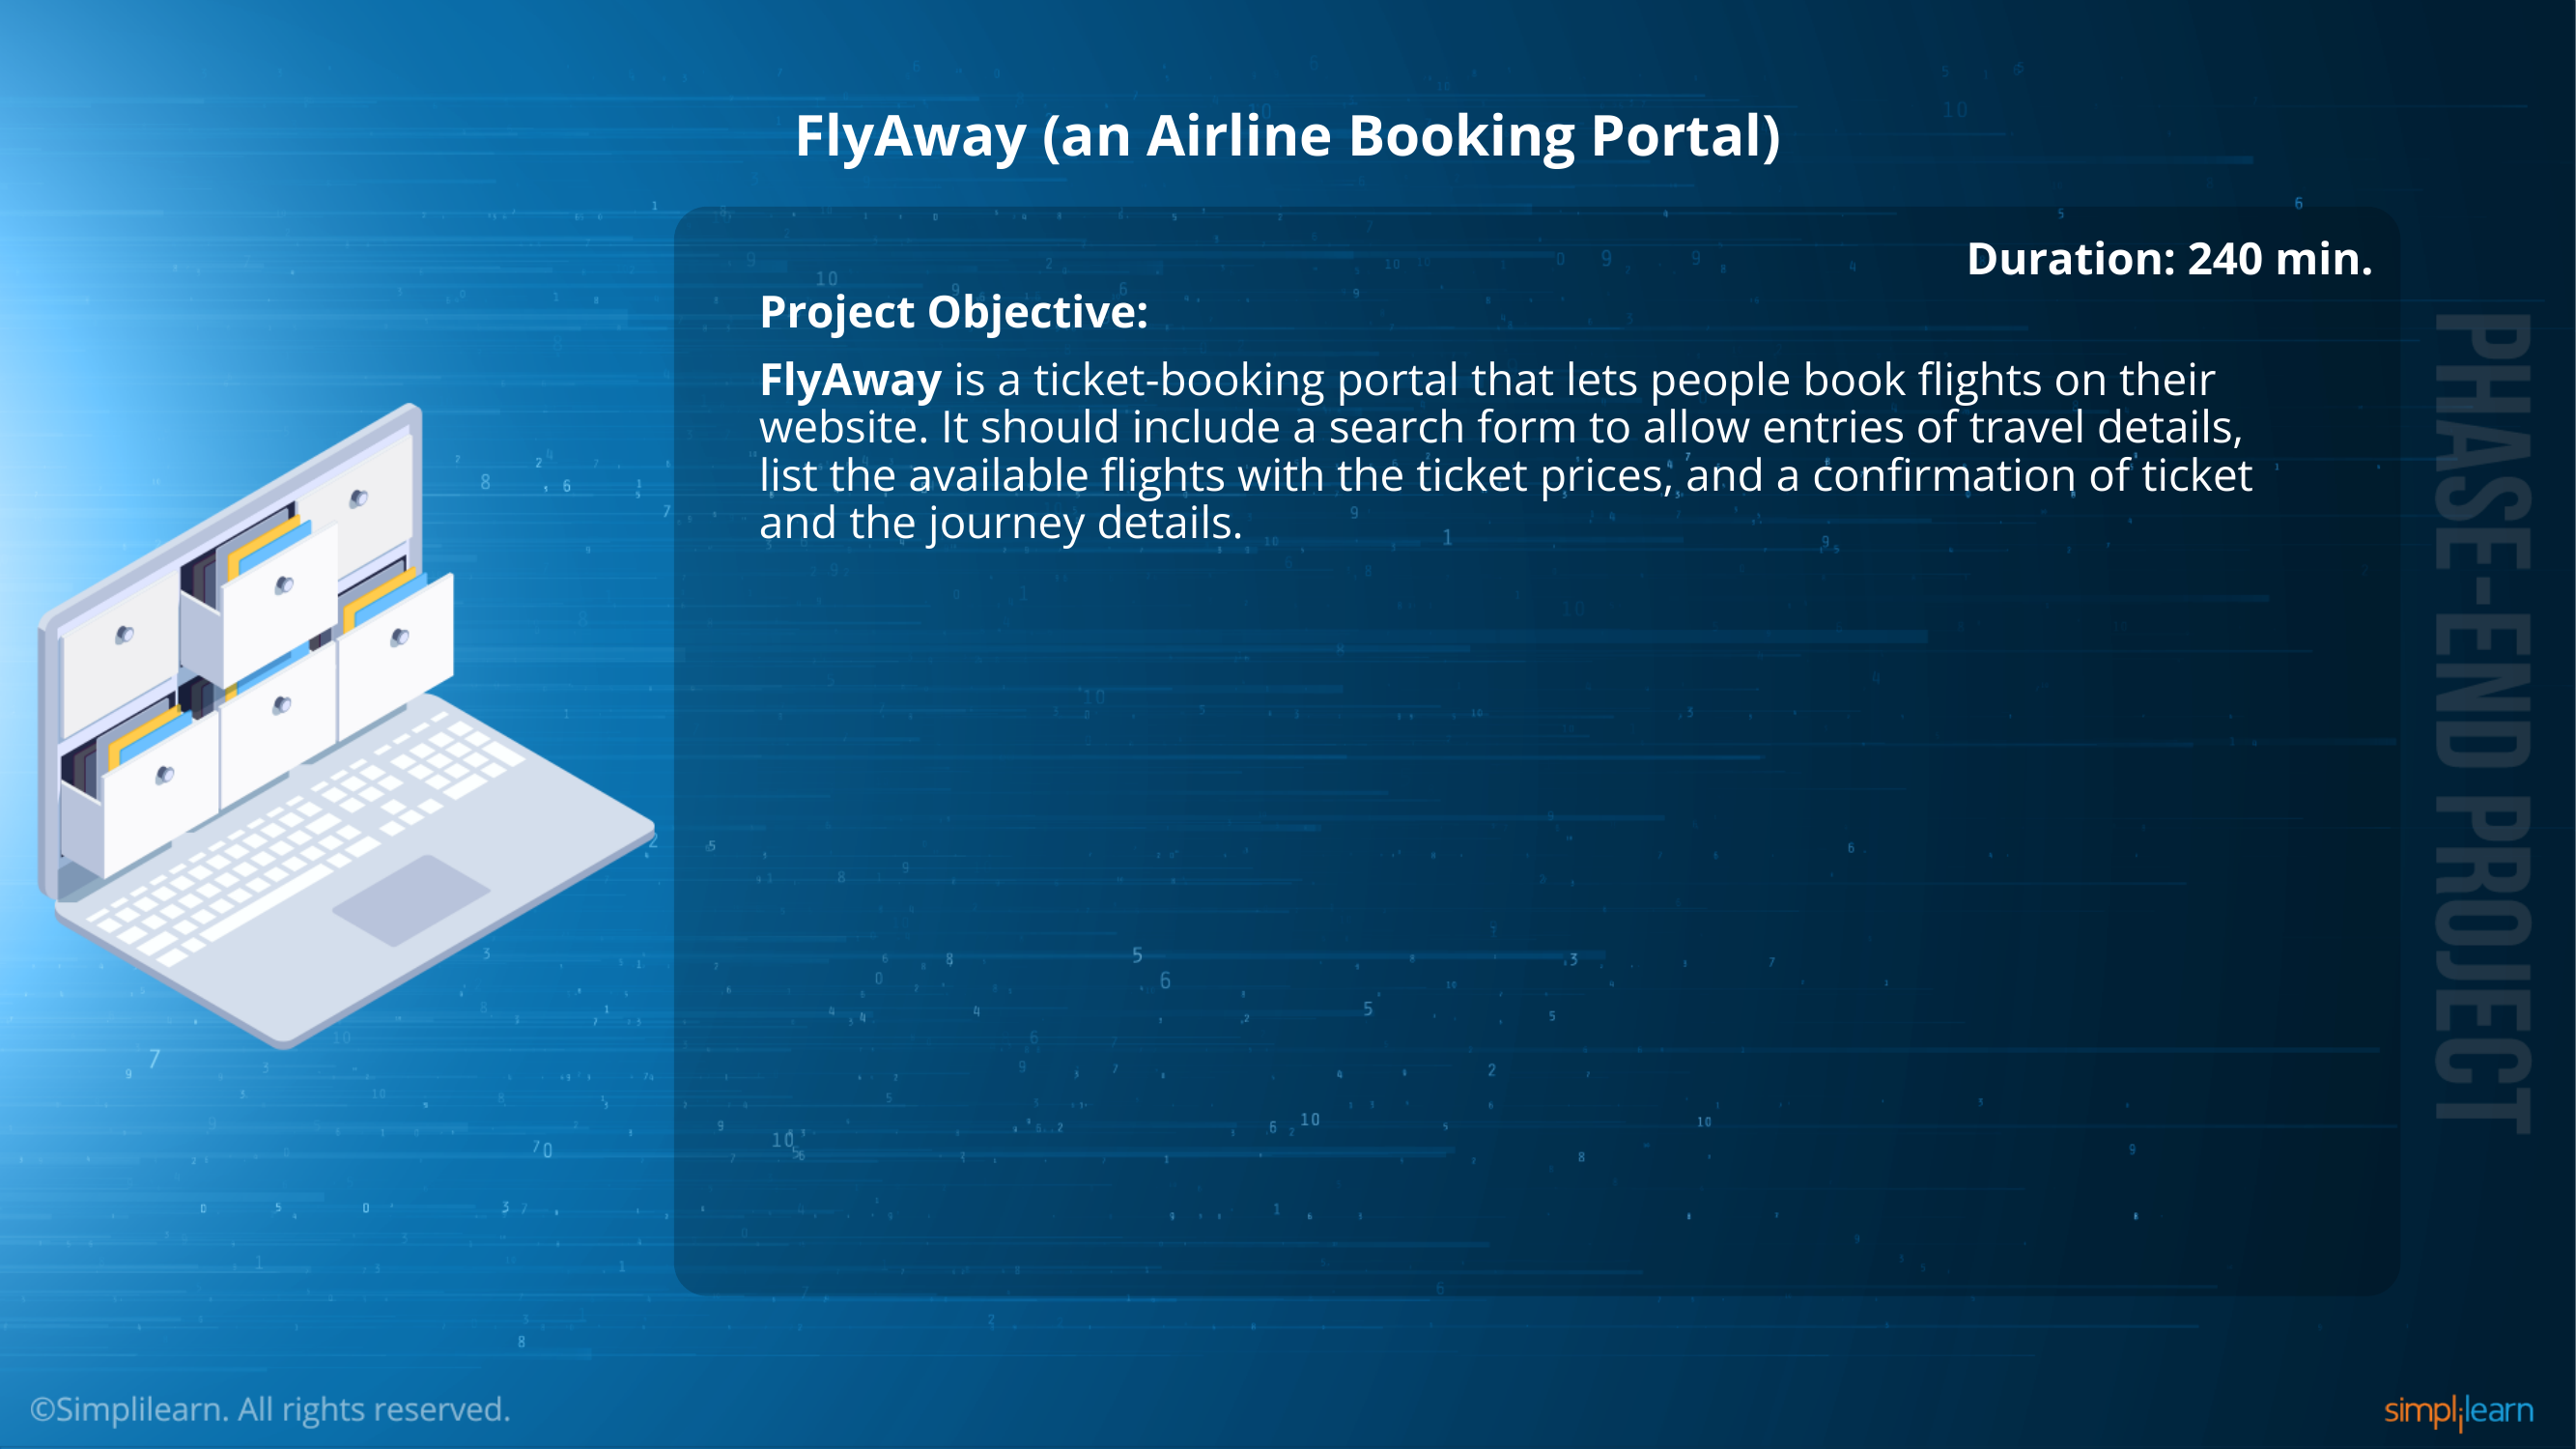

# FlyAway (an Airline Booking Portal)
Duration: 240 min.
Project Objective:
FlyAway is a ticket-booking portal that lets people book flights on their website. It should include a search form to allow entries of travel details, list the available flights with the ticket prices, and a confirmation of ticket and the journey details.